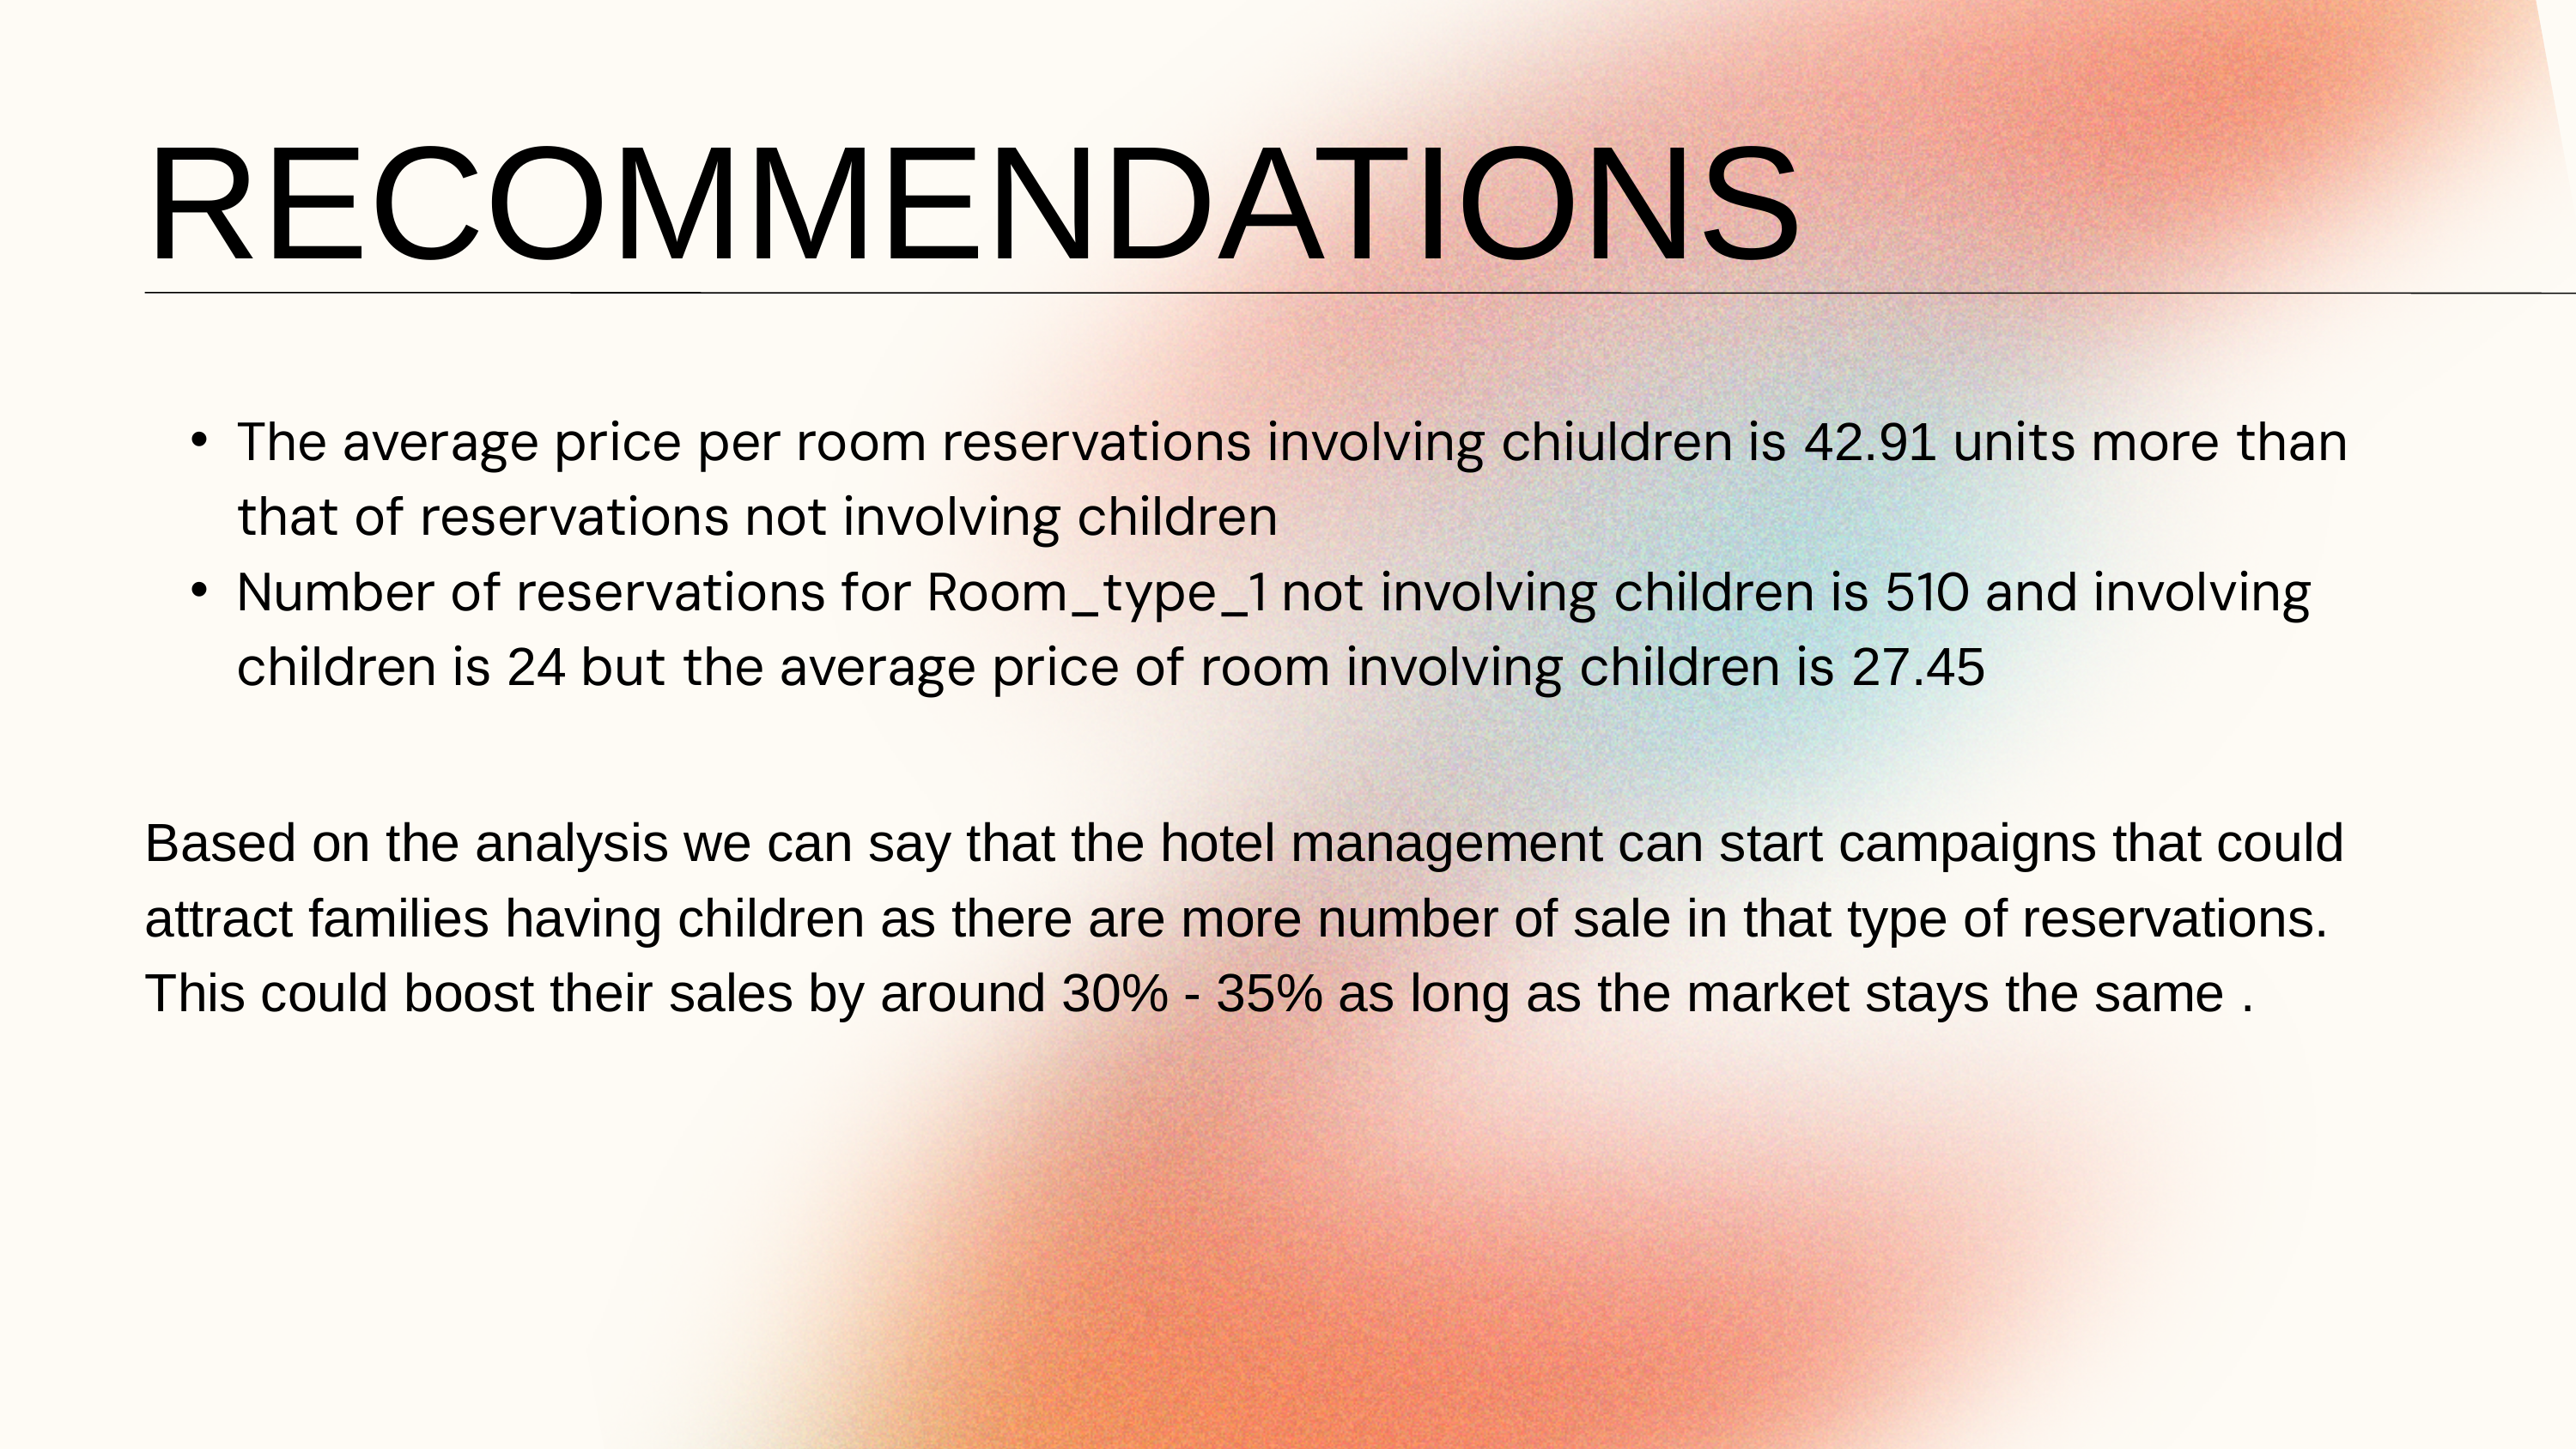

RECOMMENDATIONS

The average price per room reservations involving chiuldren is 42.91 units more than that of reservations not involving children
Number of reservations for Room_type_1 not involving children is 510 and involving children is 24 but the average price of room involving children is 27.45
Based on the analysis we can say that the hotel management can start campaigns that could attract families having children as there are more number of sale in that type of reservations. This could boost their sales by around 30% - 35% as long as the market stays the same .